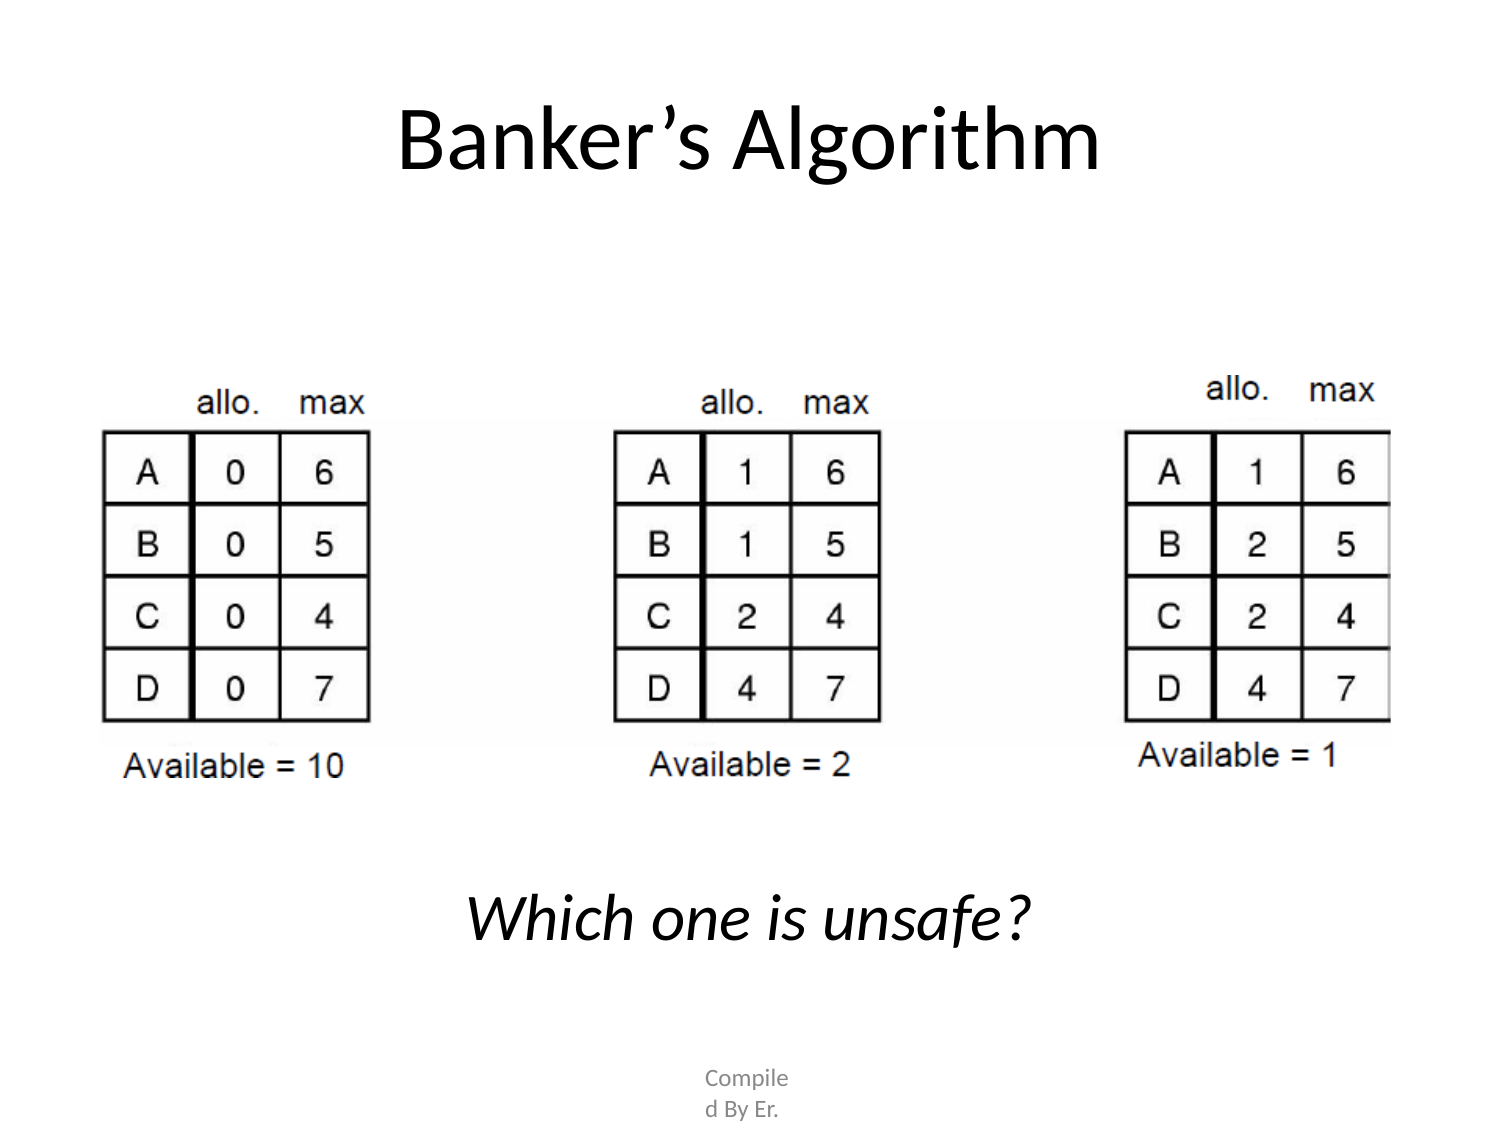

# Banker’s Algorithm

Which one is unsafe?
Compiled By Er. Nawaraj Bhandari